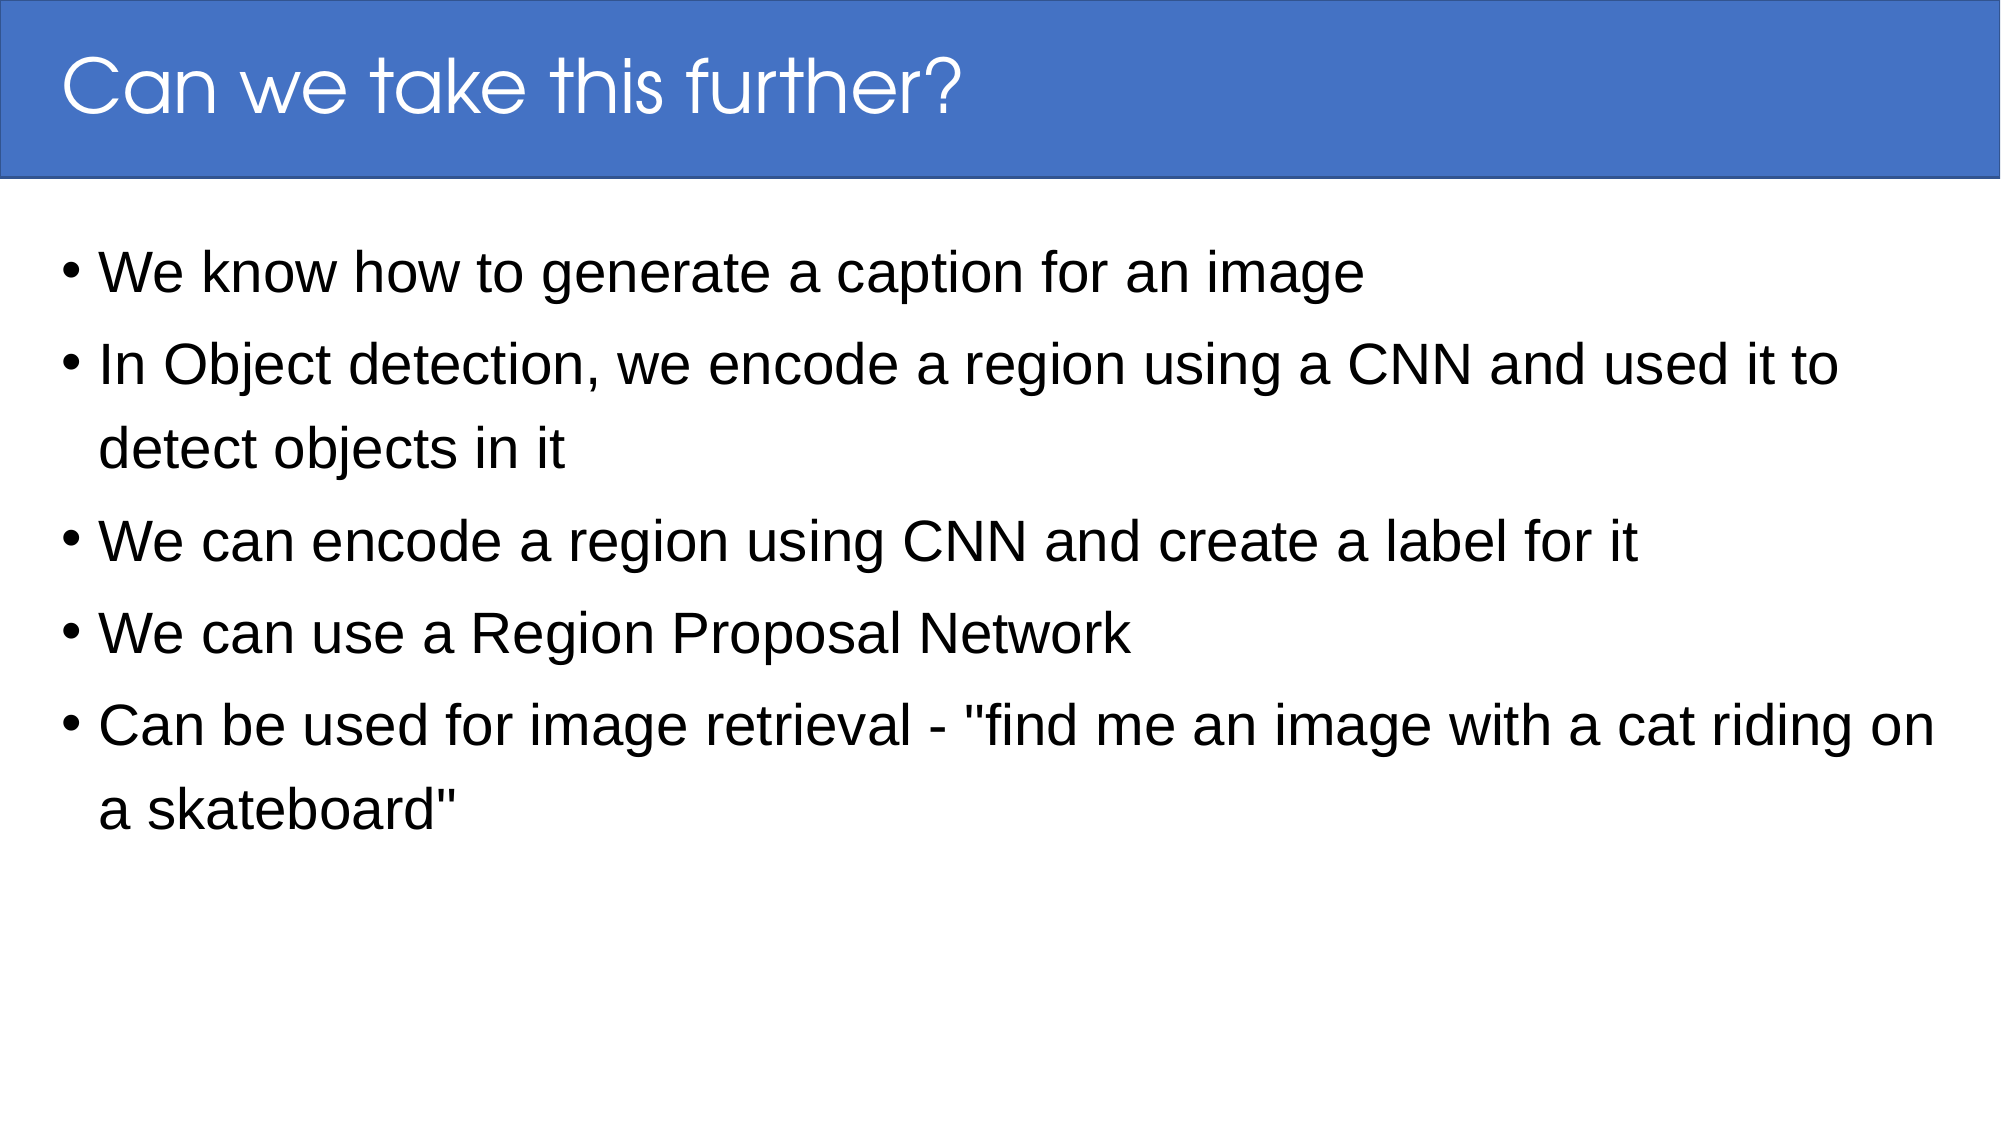

# Can we take this further?
We know how to generate a caption for an image
In Object detection, we encode a region using a CNN and used it to detect objects in it
We can encode a region using CNN and create a label for it
We can use a Region Proposal Network
Can be used for image retrieval - "find me an image with a cat riding on a skateboard"